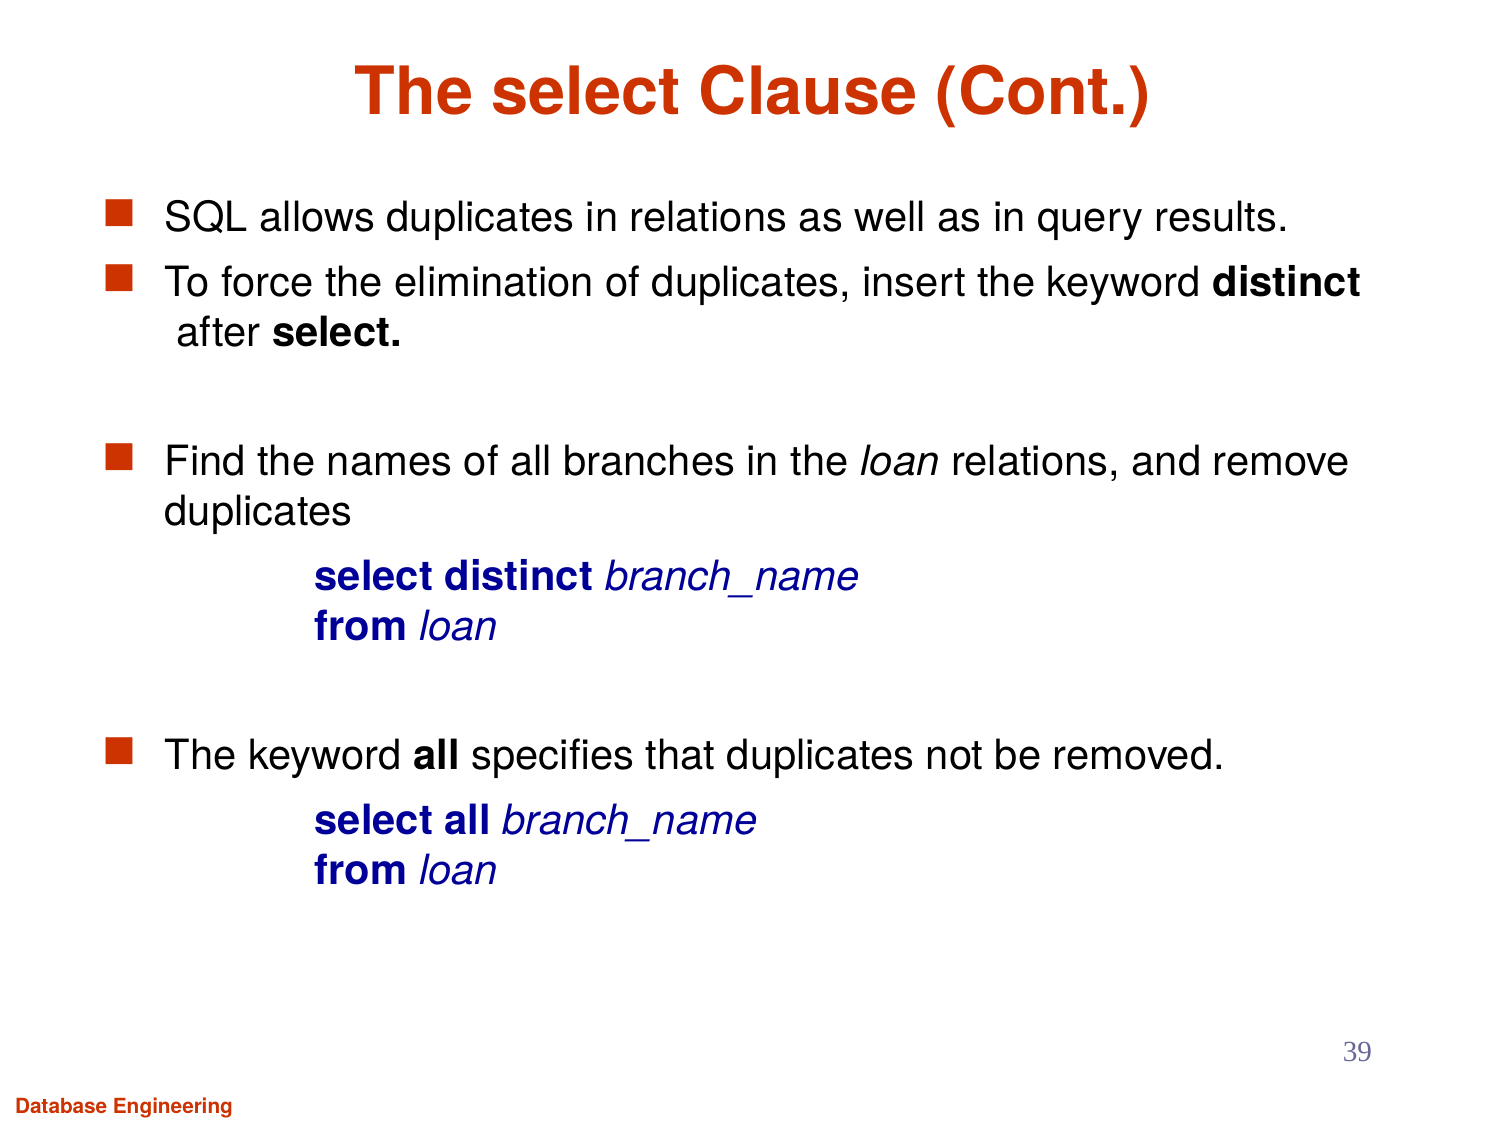

# The select Clause (Cont.)
SQL allows duplicates in relations as well as in query results.
To force the elimination of duplicates, insert the keyword distinct  after select.

Find the names of all branches in the loan relations, and remove duplicates
		select distinct branch_name
	from loan

The keyword all specifies that duplicates not be removed.
		select all branch_name
	from loan
39